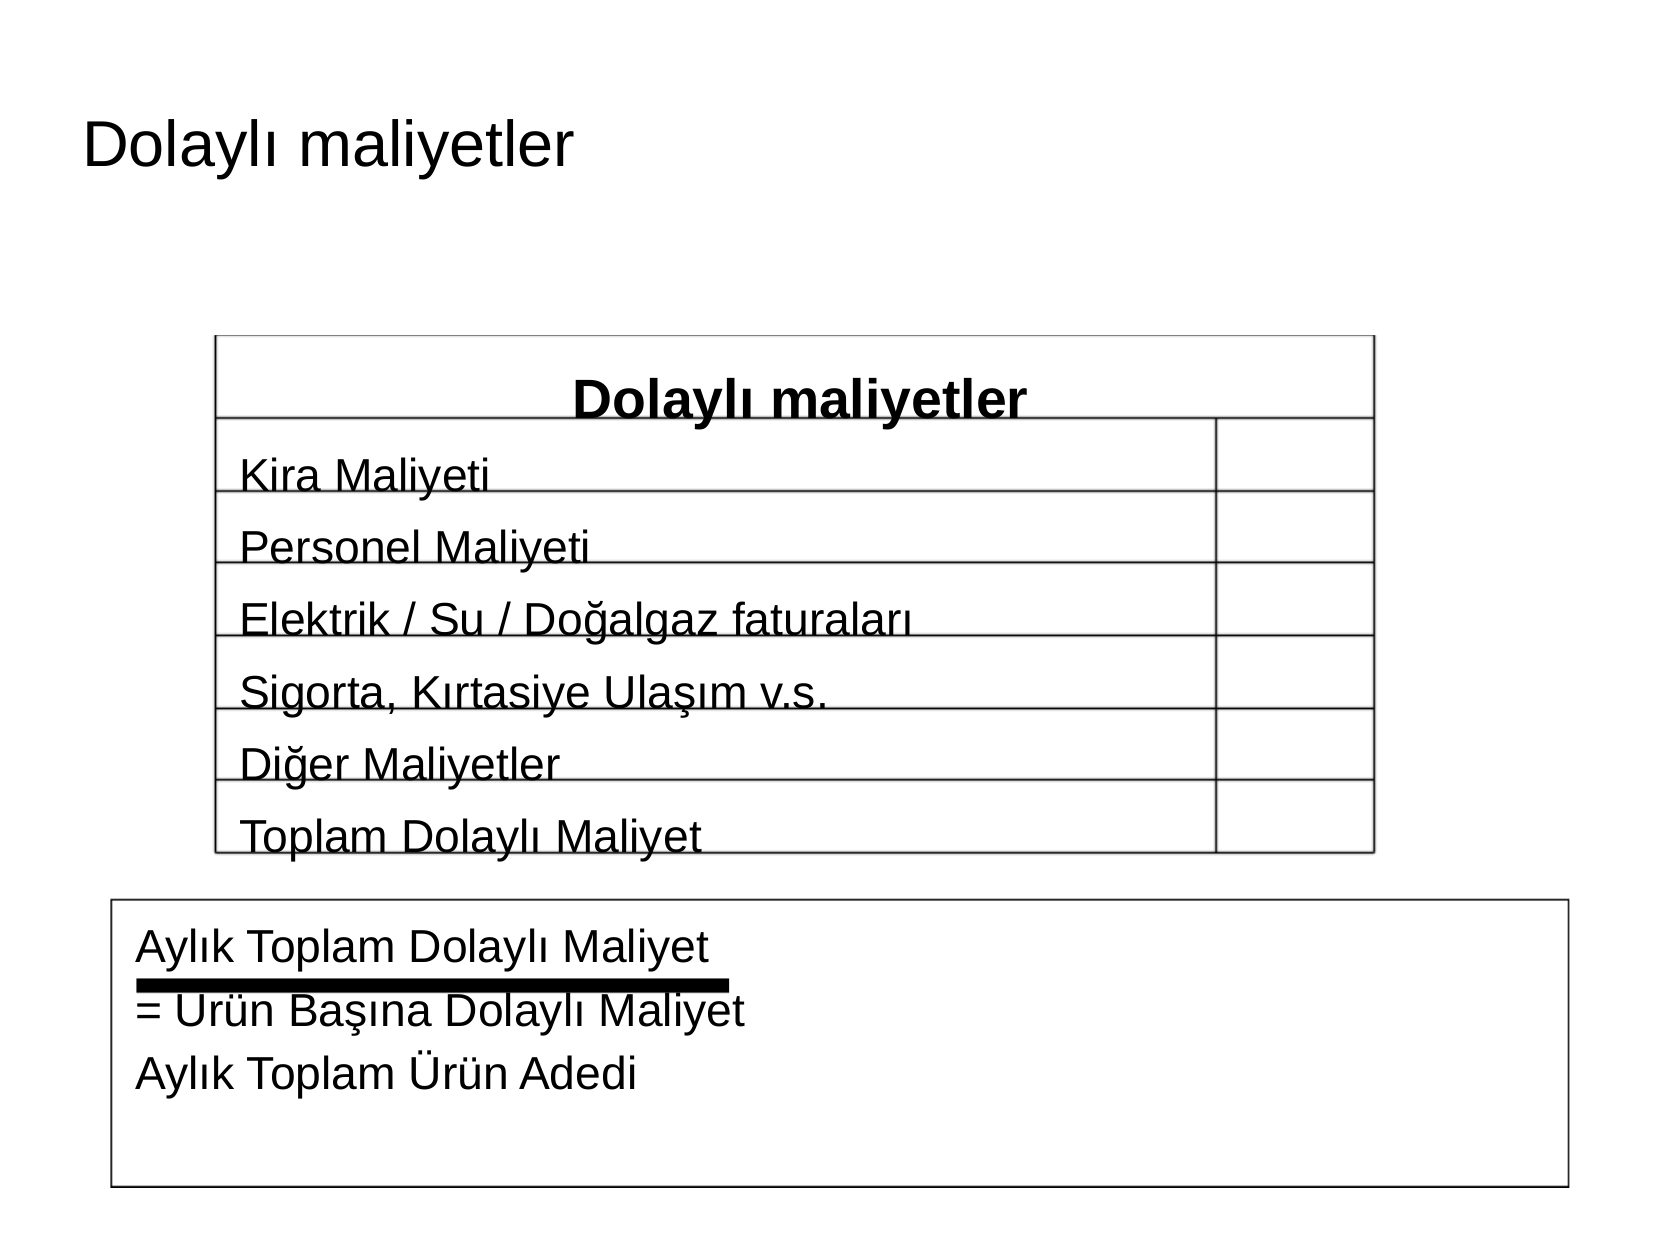

Dolaylı maliyetler

Dolaylı maliyetler
Kira Maliyeti
Personel Maliyeti
Elektrik / Su / Doğalgaz faturaları
Sigorta, Kırtasiye Ulaşım v.s.
Diğer Maliyetler
Toplam Dolaylı Maliyet
Aylık Toplam Dolaylı Maliyet
= Ürün Başına Dolaylı Maliyet
Aylık Toplam Ürün Adedi